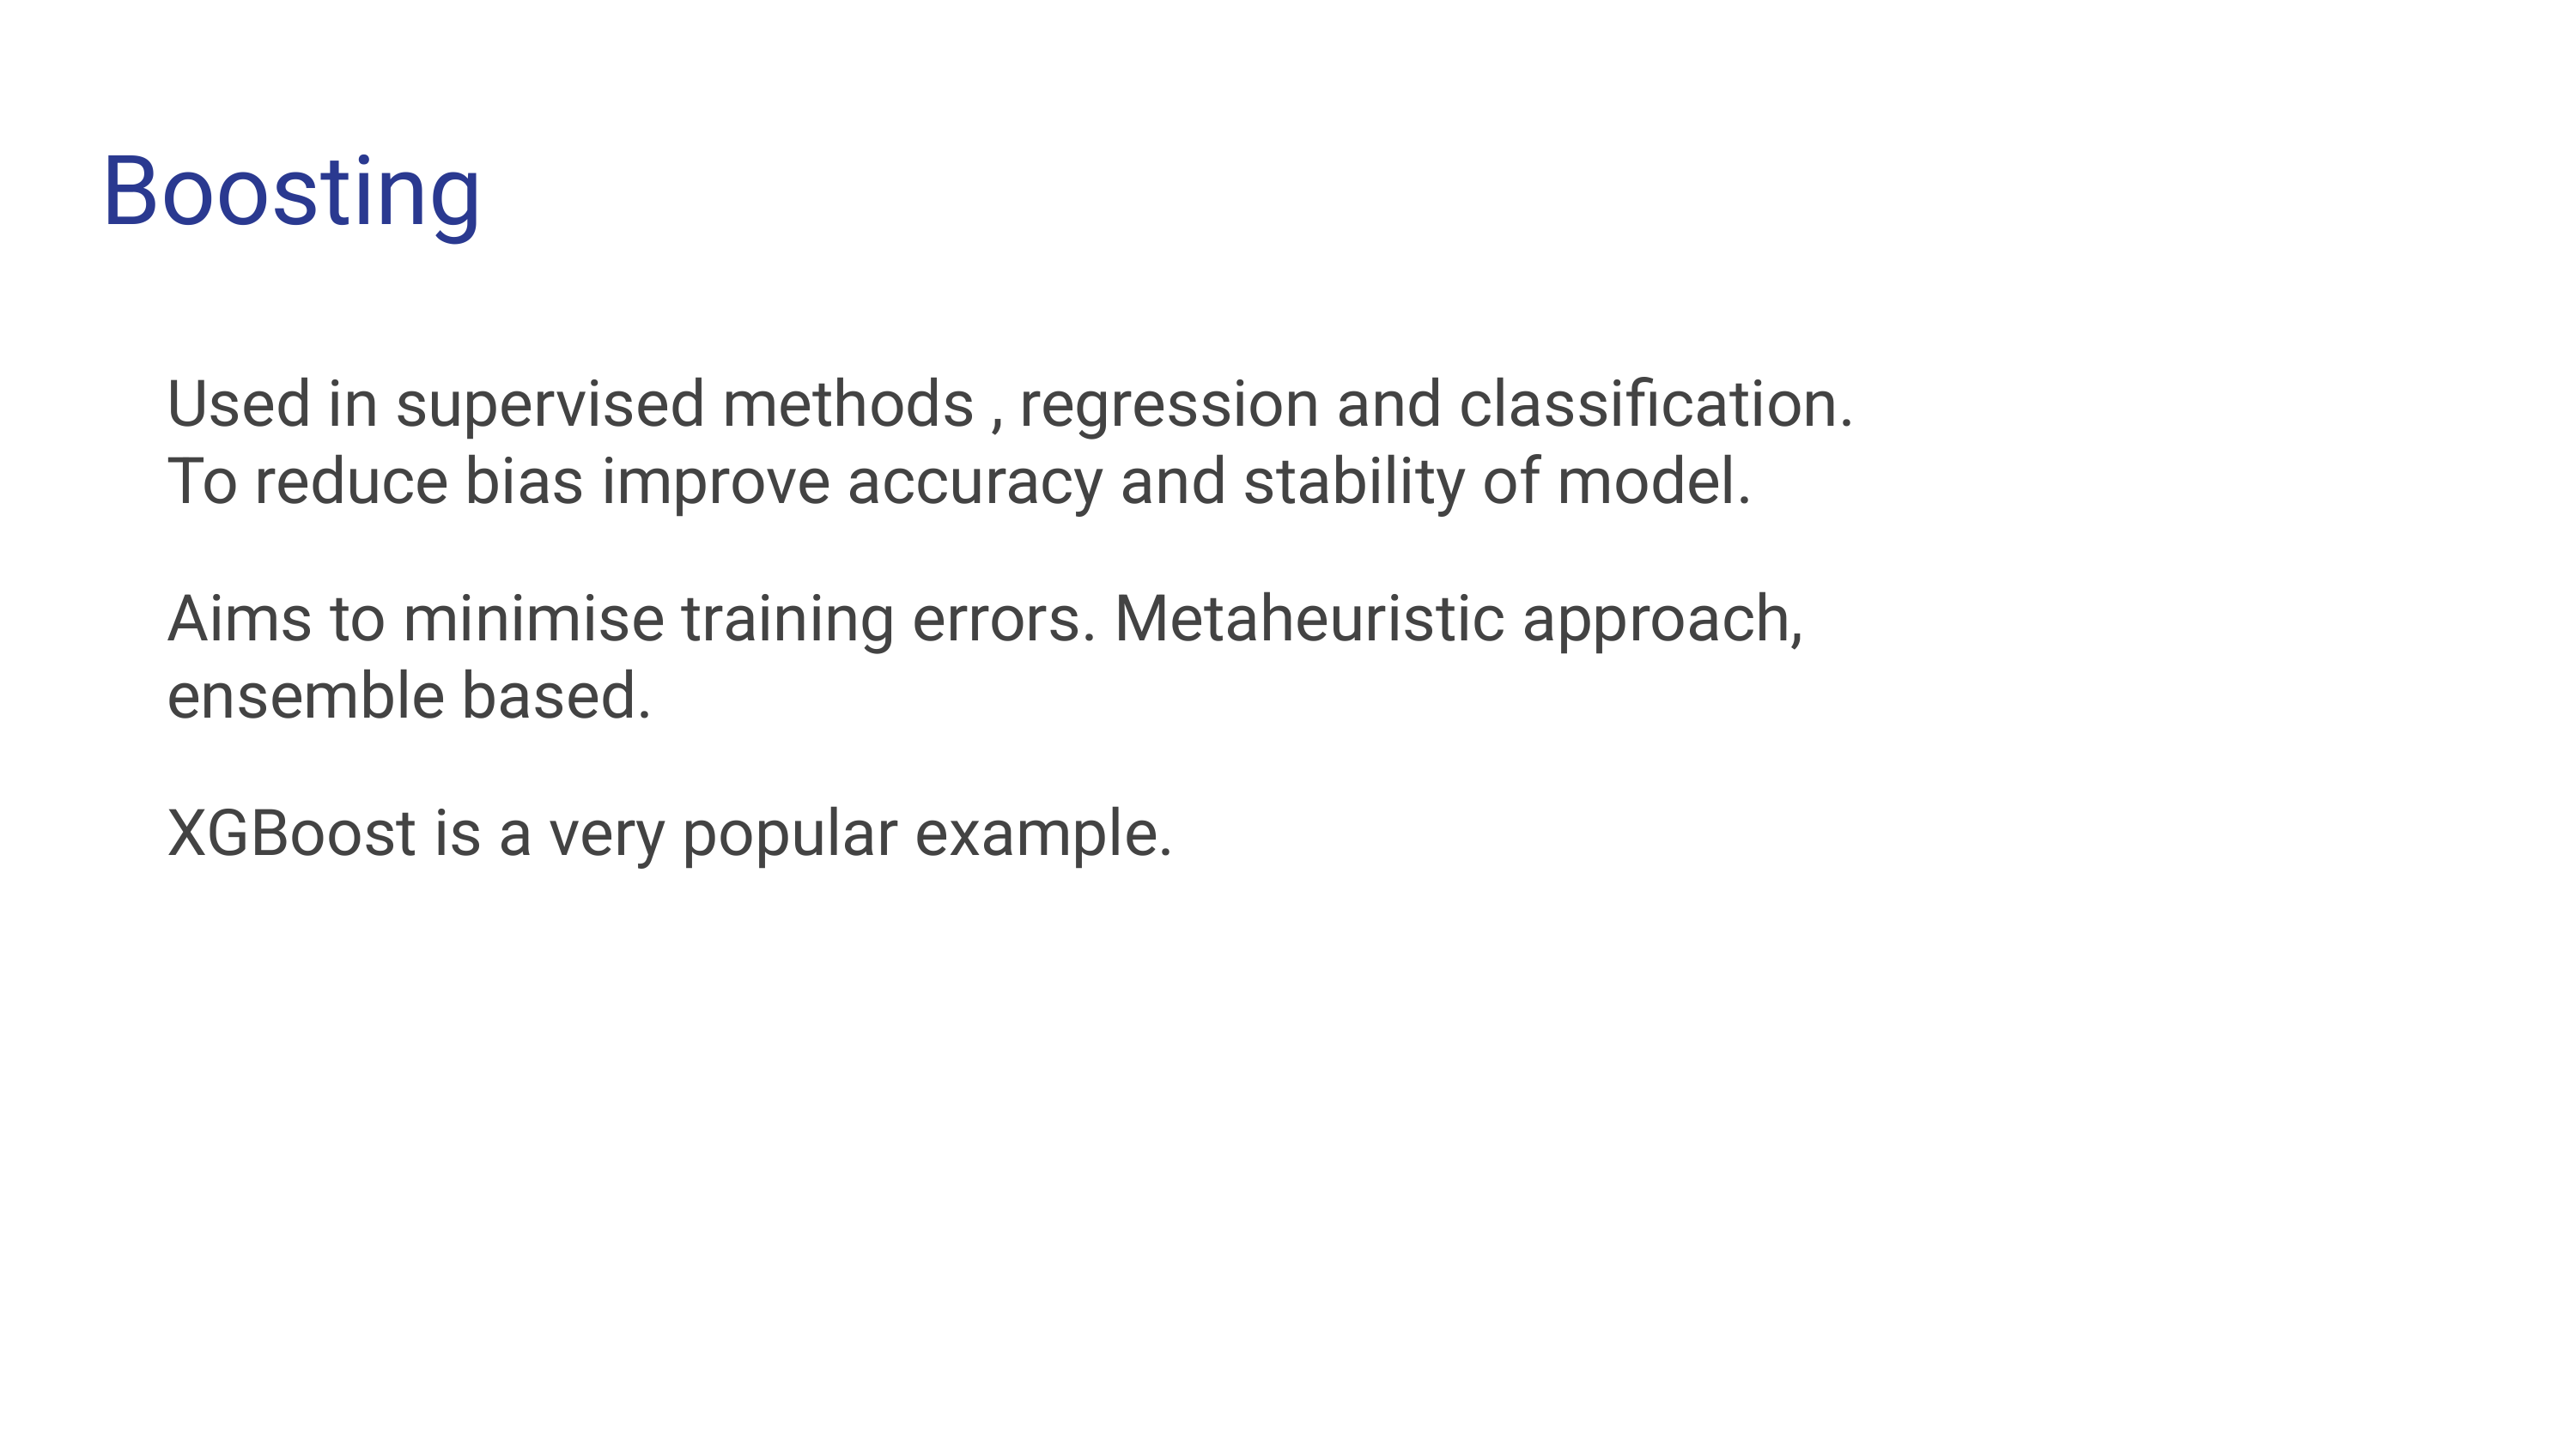

Boosting
Used in supervised methods , regression and classification. To reduce bias improve accuracy and stability of model.

Aims to minimise training errors. Metaheuristic approach, ensemble based.

XGBoost is a very popular example.